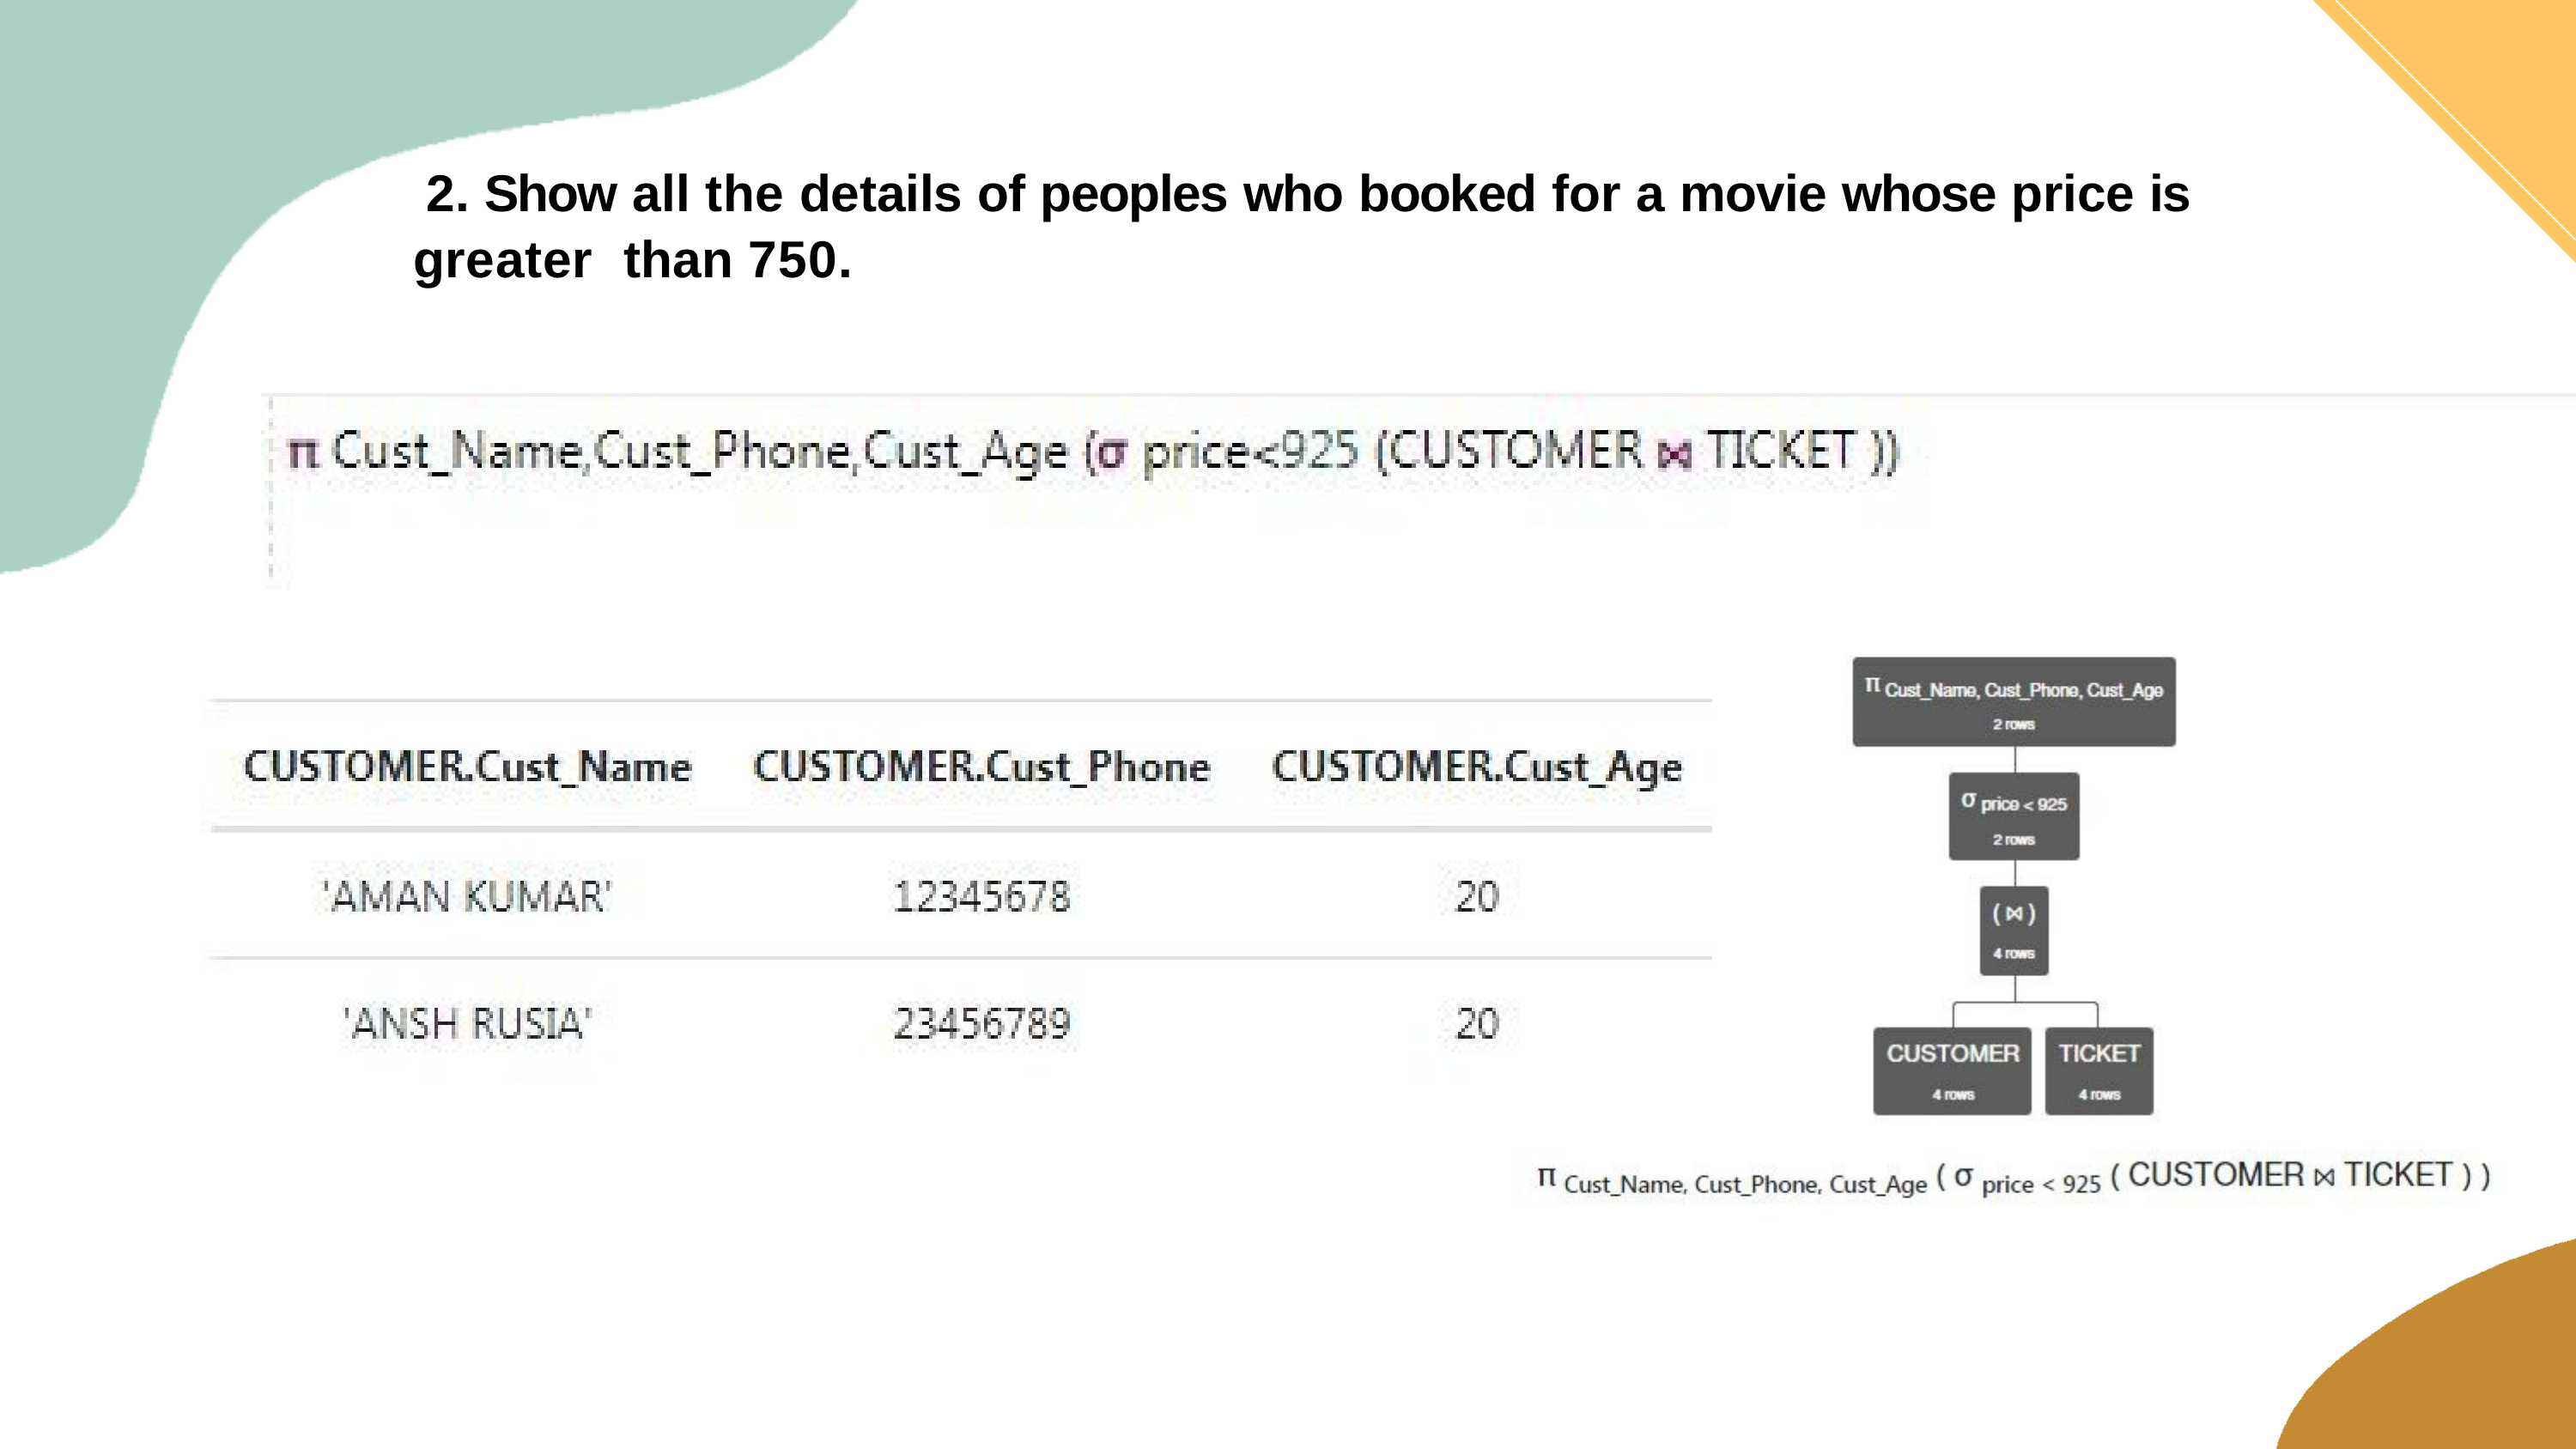

# 2. Show all the details of peoples who booked for a movie whose price is greater  than 750.